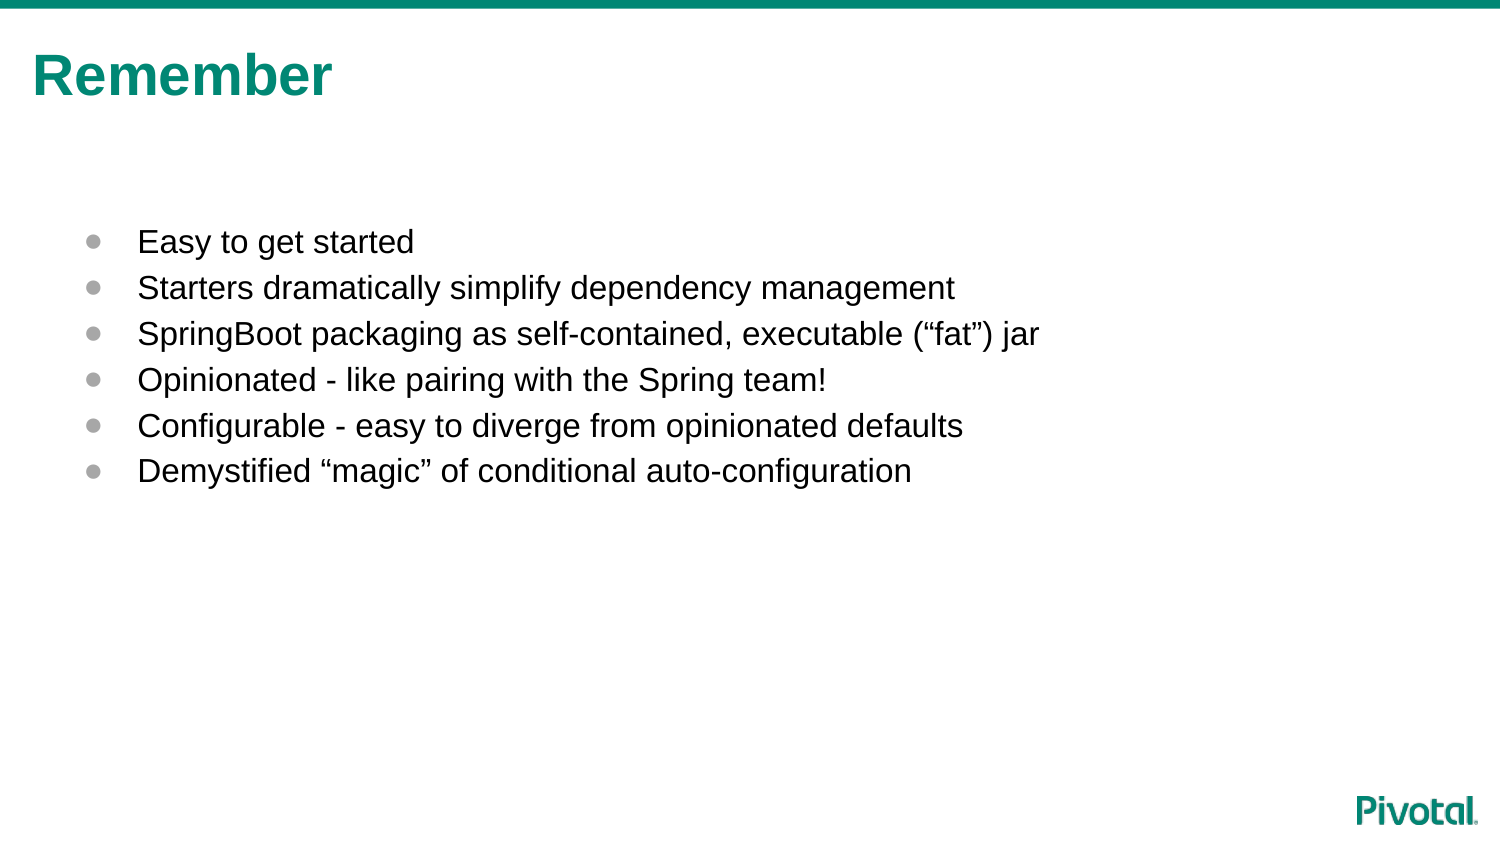

# Remember
Easy to get started
Starters dramatically simplify dependency management
SpringBoot packaging as self-contained, executable (“fat”) jar
Opinionated - like pairing with the Spring team!
Configurable - easy to diverge from opinionated defaults
Demystified “magic” of conditional auto-configuration